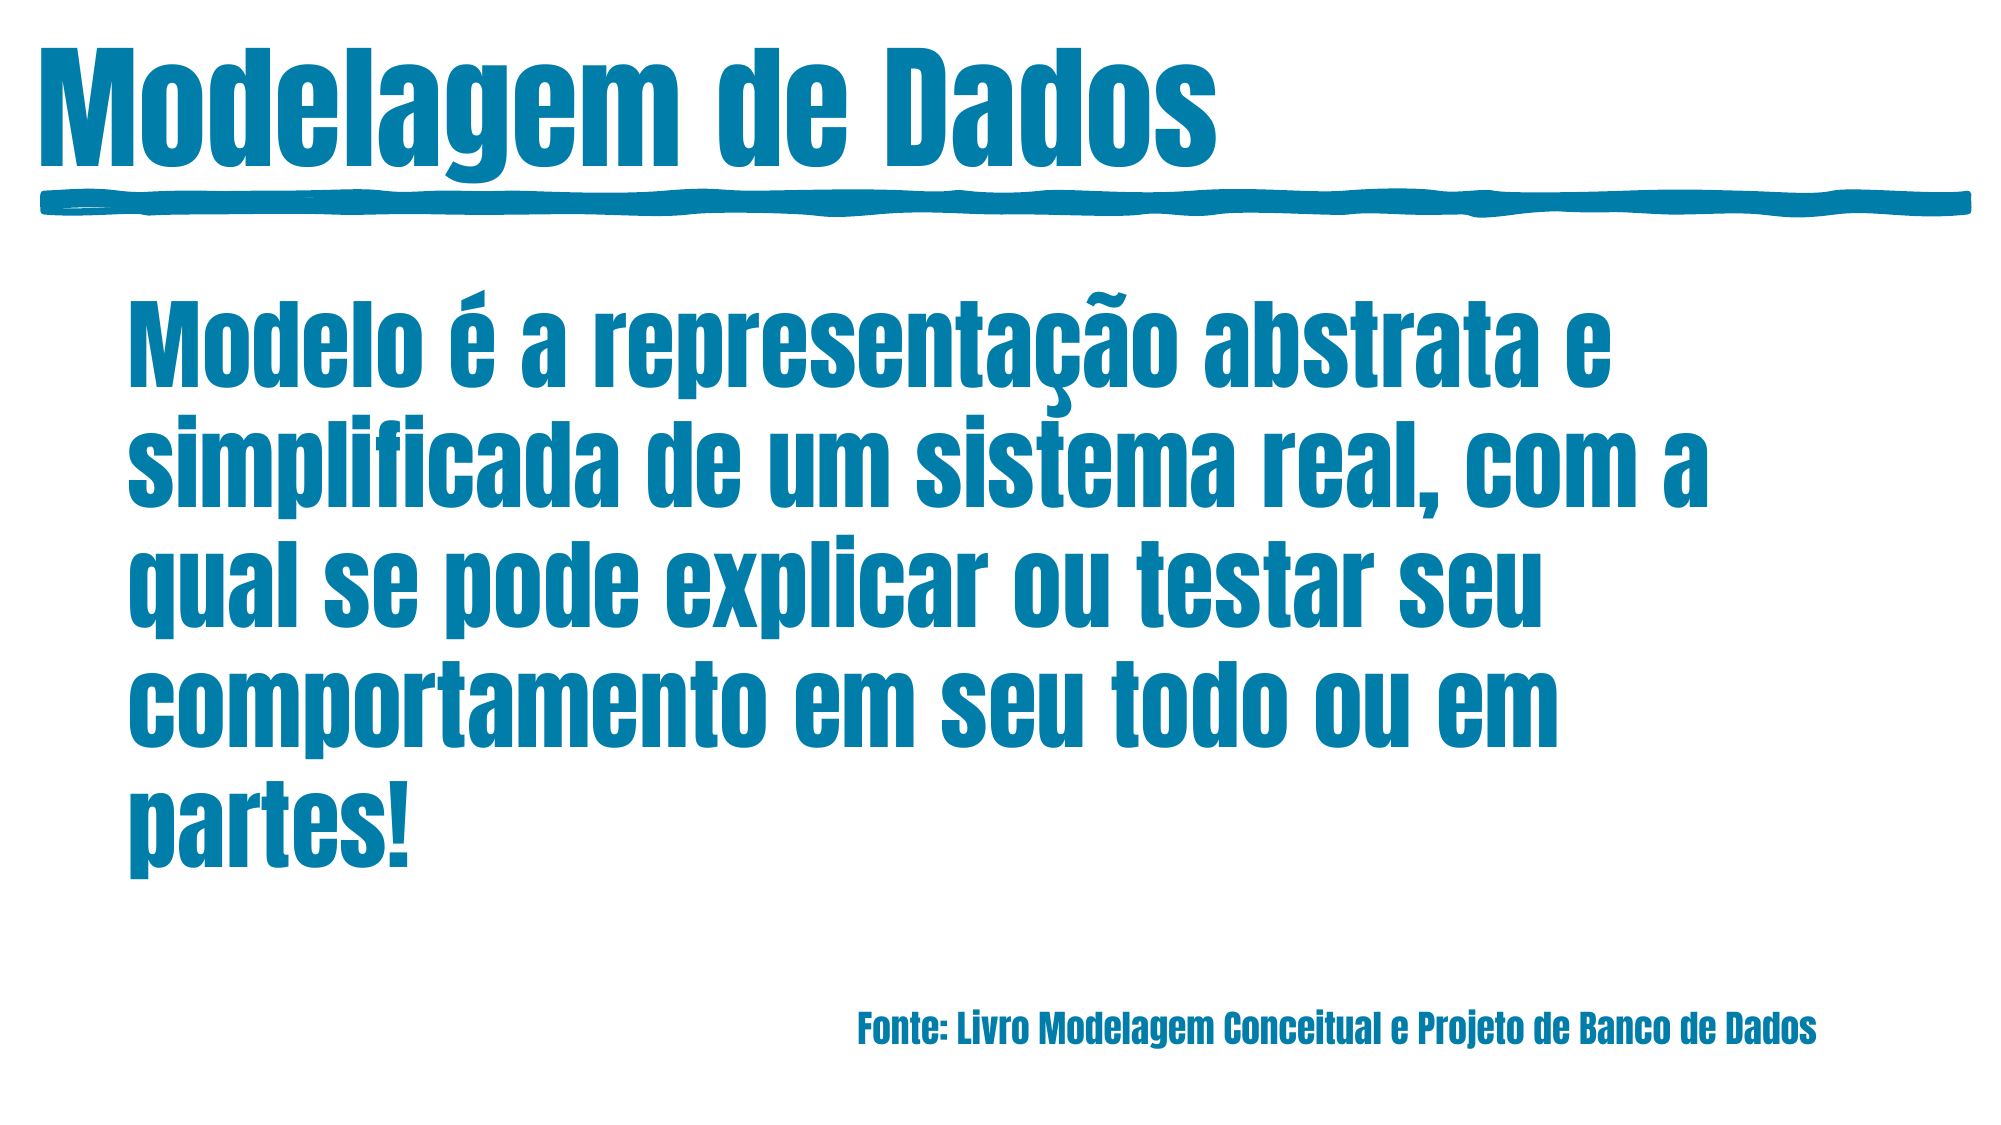

Modelagem de Dados

Modelo é a representação abstrata e simplificada de um sistema real, com a qual se pode explicar ou testar seu comportamento em seu todo ou em partes!

Fonte: Livro Modelagem Conceitual e Projeto de Banco de Dados